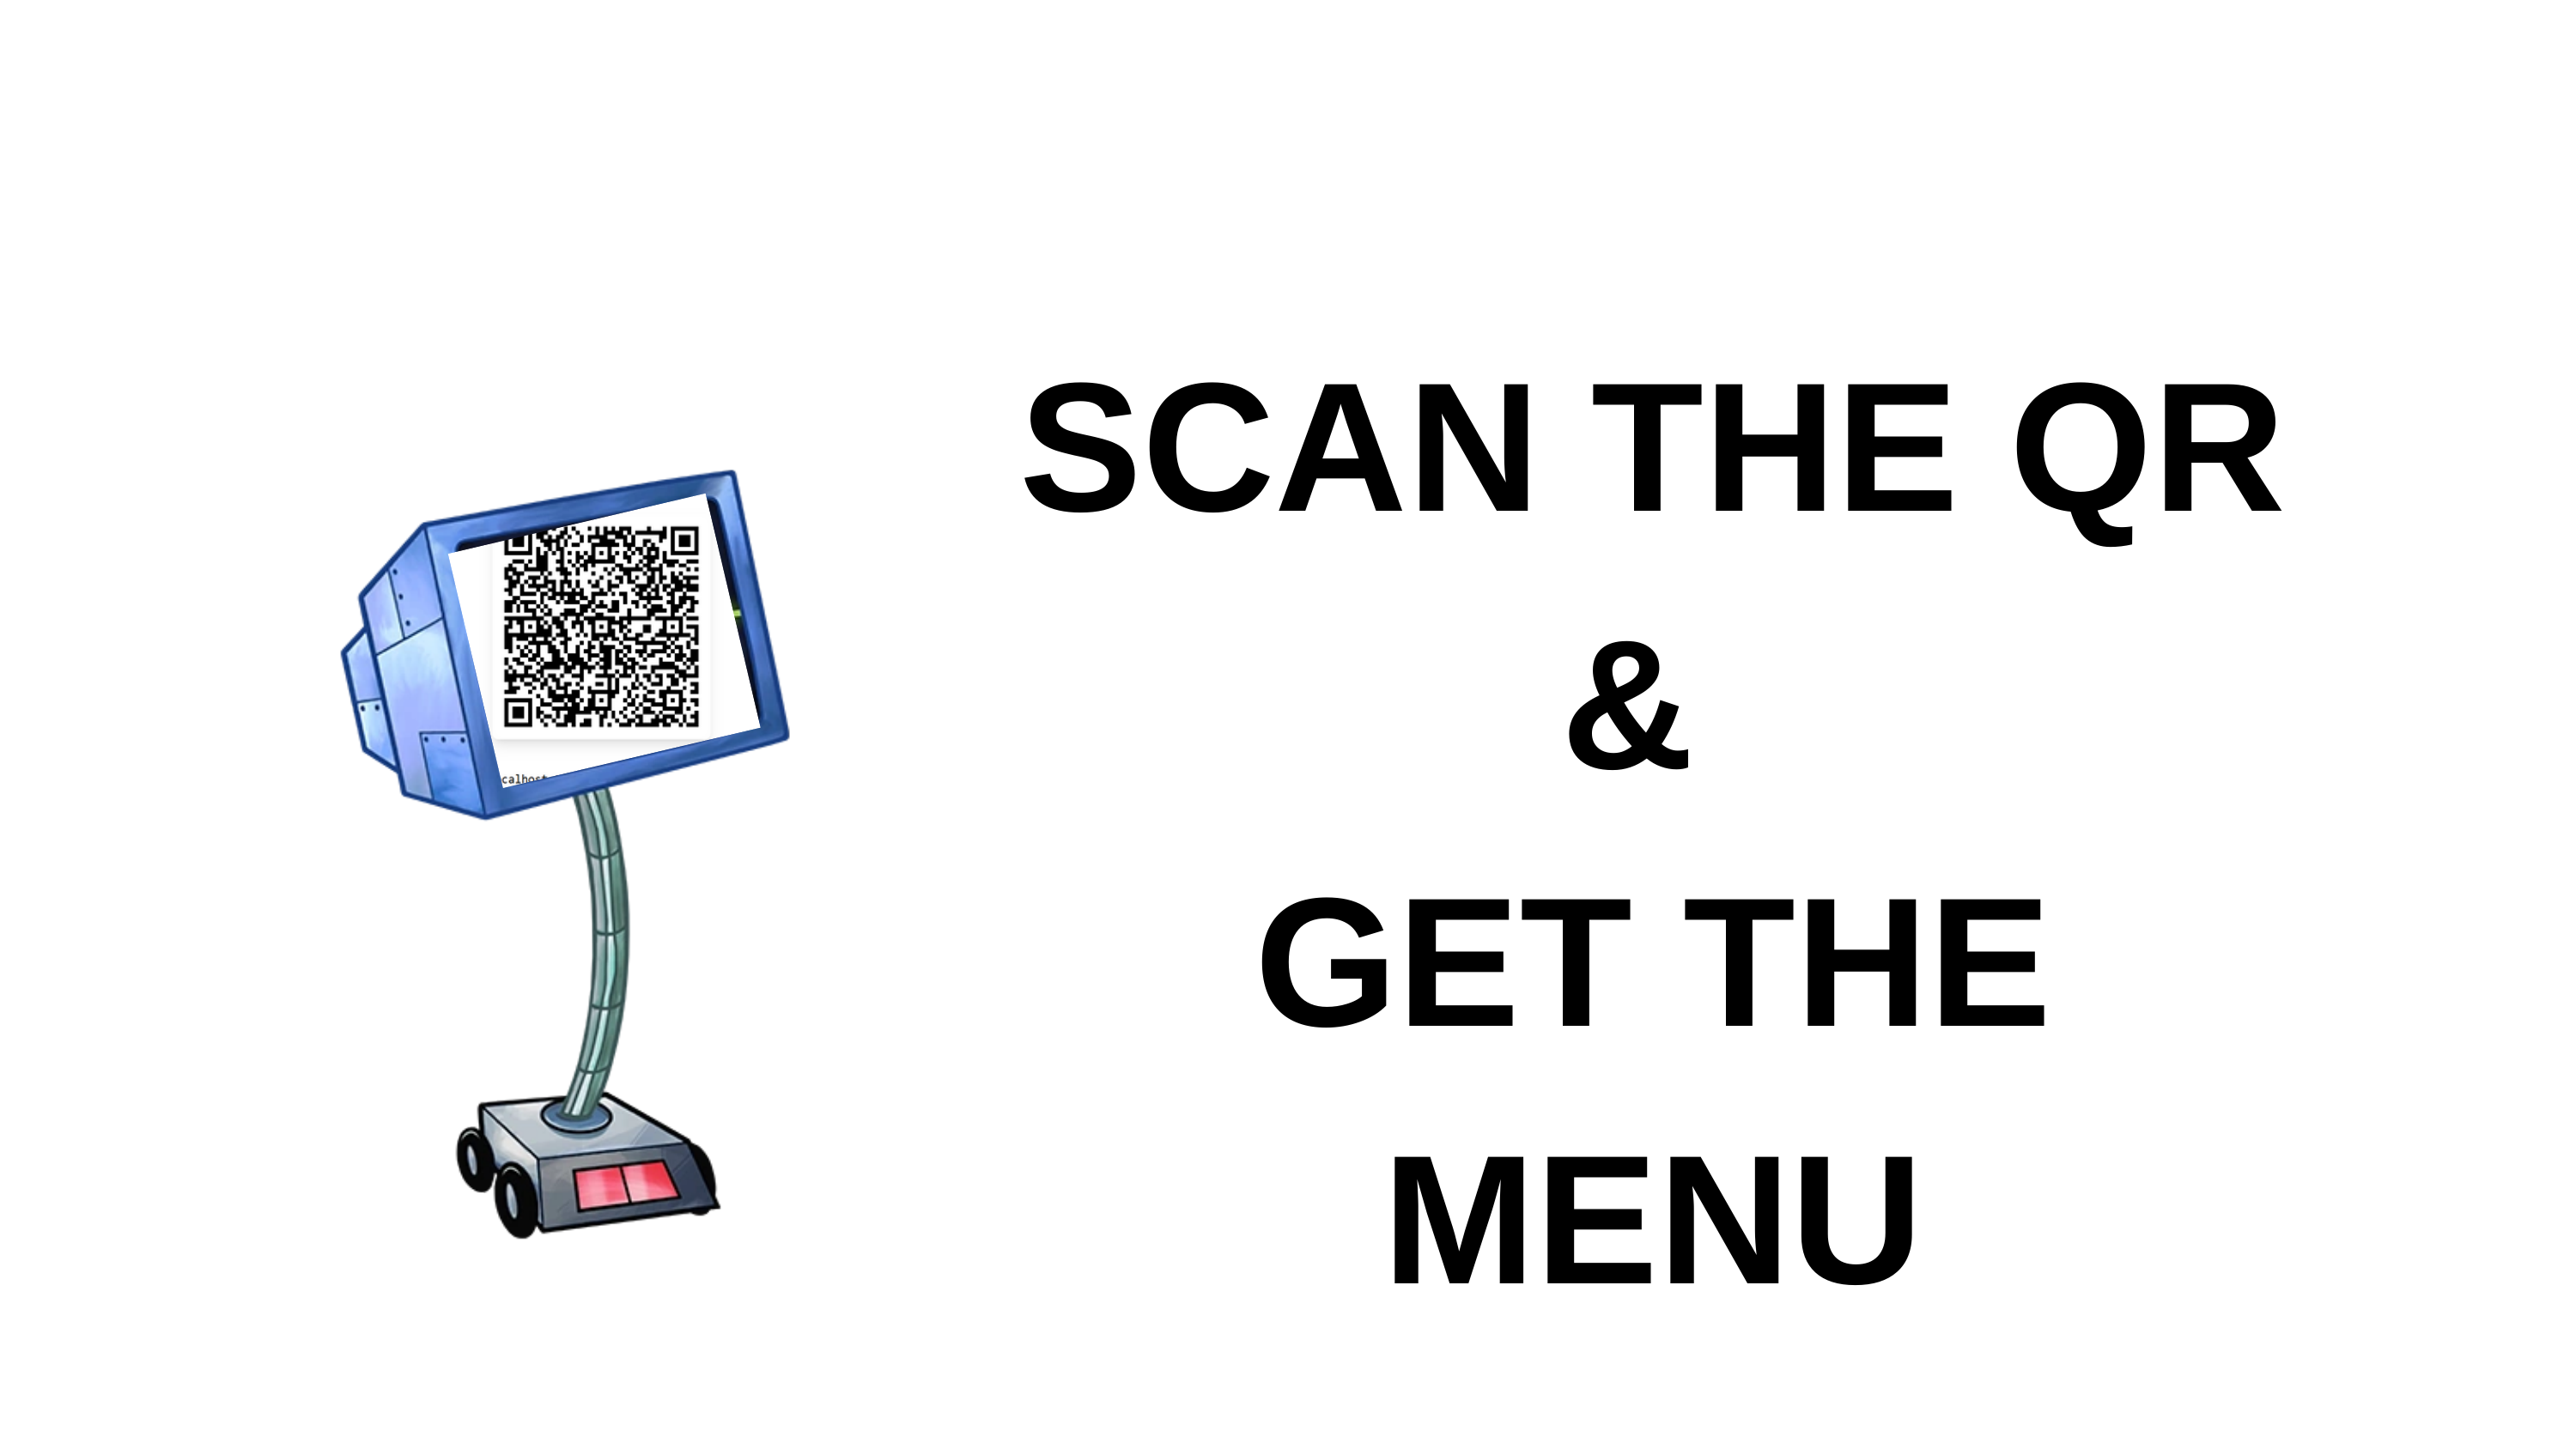

SCAN THE QR
&
GET THE MENU